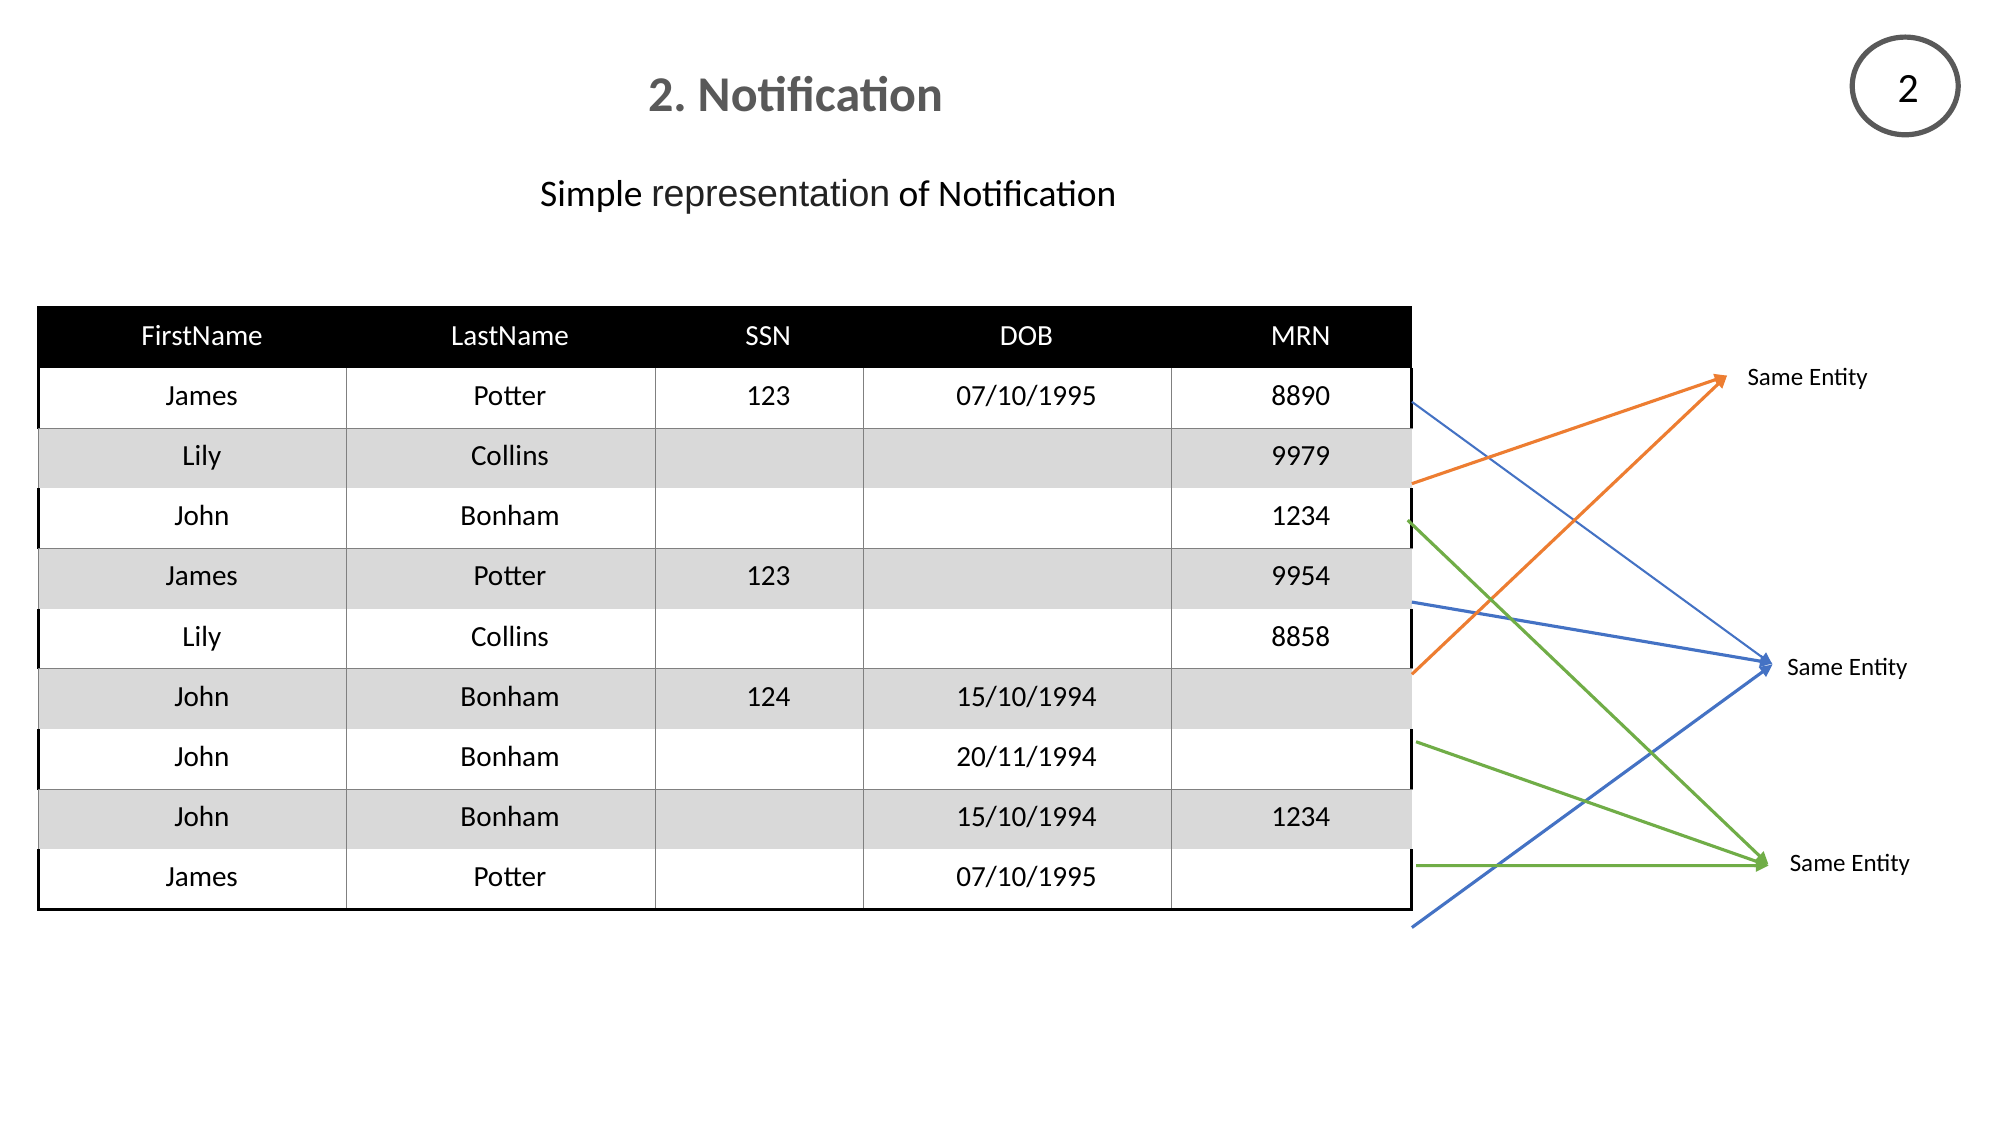

2
2. Notification
Simple representation of Notification
| FirstName | LastName | SSN | DOB | MRN |
| --- | --- | --- | --- | --- |
| James | Potter | 123 | 07/10/1995 | 8890 |
| Lily | Collins |  |  | 9979 |
| John | Bonham |  |  | 1234 |
| James | Potter | 123 |  | 9954 |
| Lily | Collins |  |  | 8858 |
| John | Bonham | 124 | 15/10/1994 |  |
| John | Bonham |  | 20/11/1994 |  |
| John | Bonham |  | 15/10/1994 | 1234 |
| James | Potter |  | 07/10/1995 |  |
Same Entity
Same Entity
Same Entity